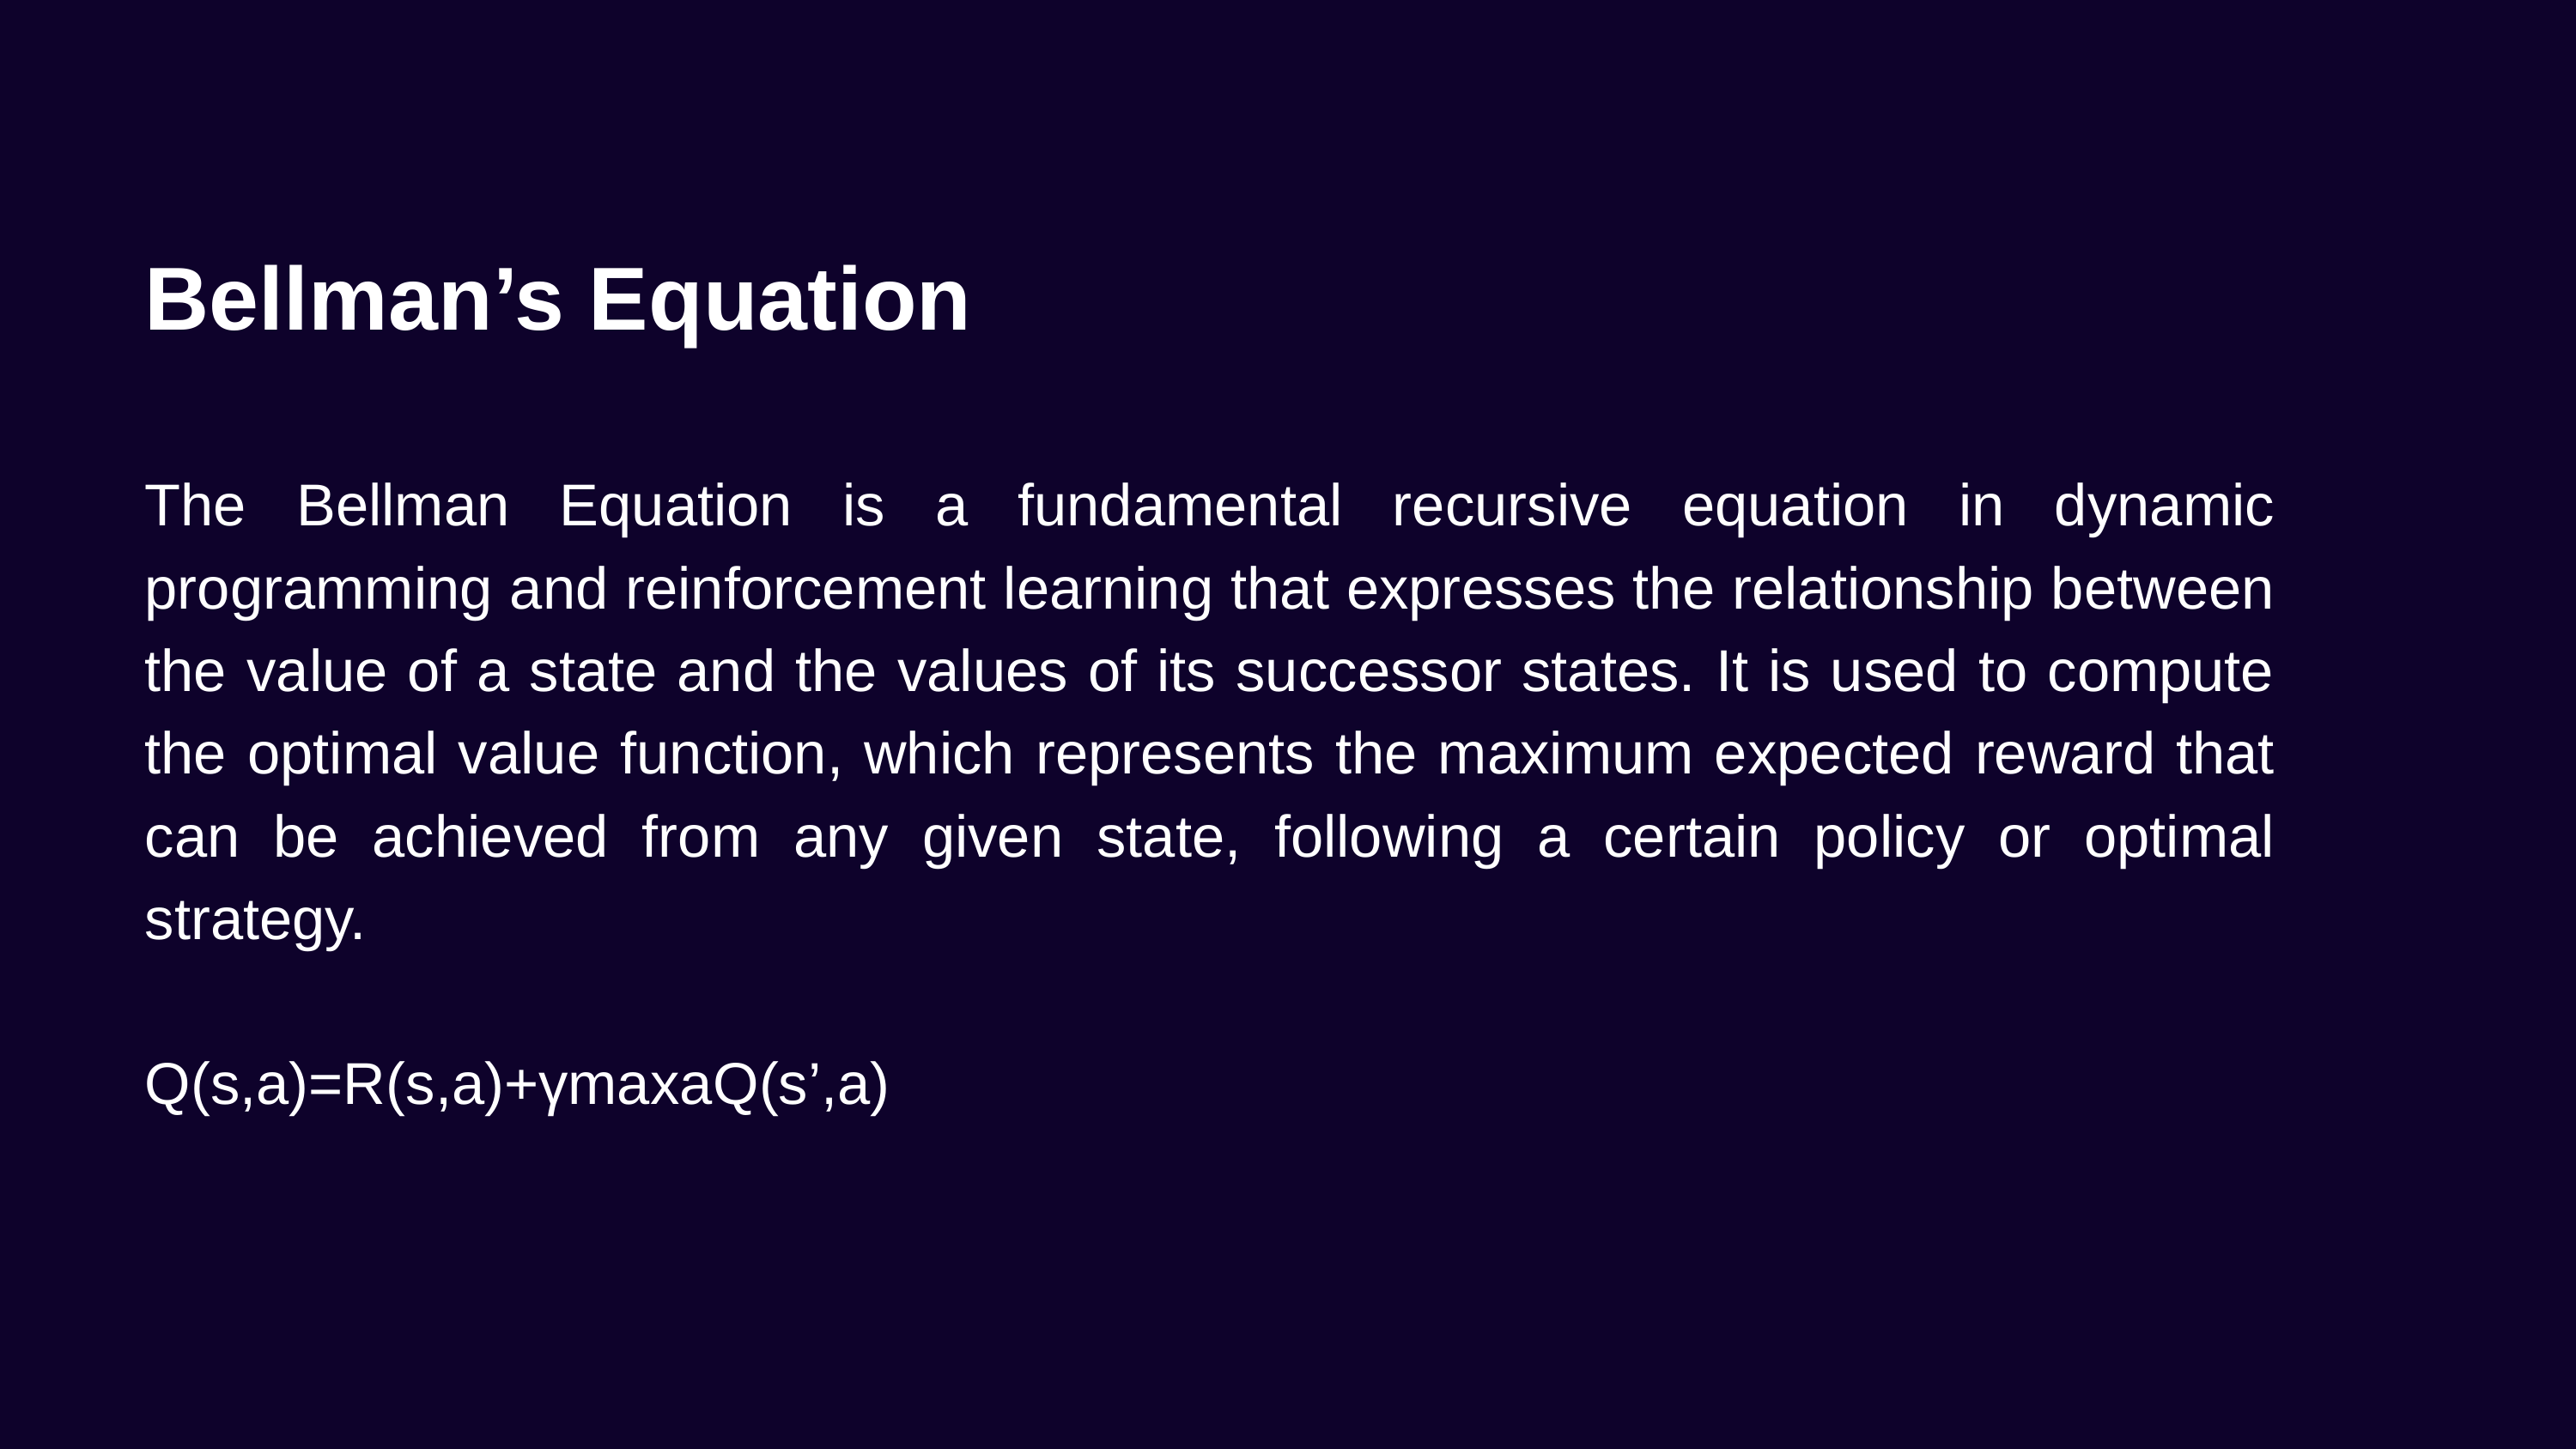

Bellman’s Equation

The Bellman Equation is a fundamental recursive equation in dynamic programming and reinforcement learning that expresses the relationship between the value of a state and the values of its successor states. It is used to compute the optimal value function, which represents the maximum expected reward that can be achieved from any given state, following a certain policy or optimal strategy.

Q(s,a)=R(s,a)+γmaxa​Q(s’,a)